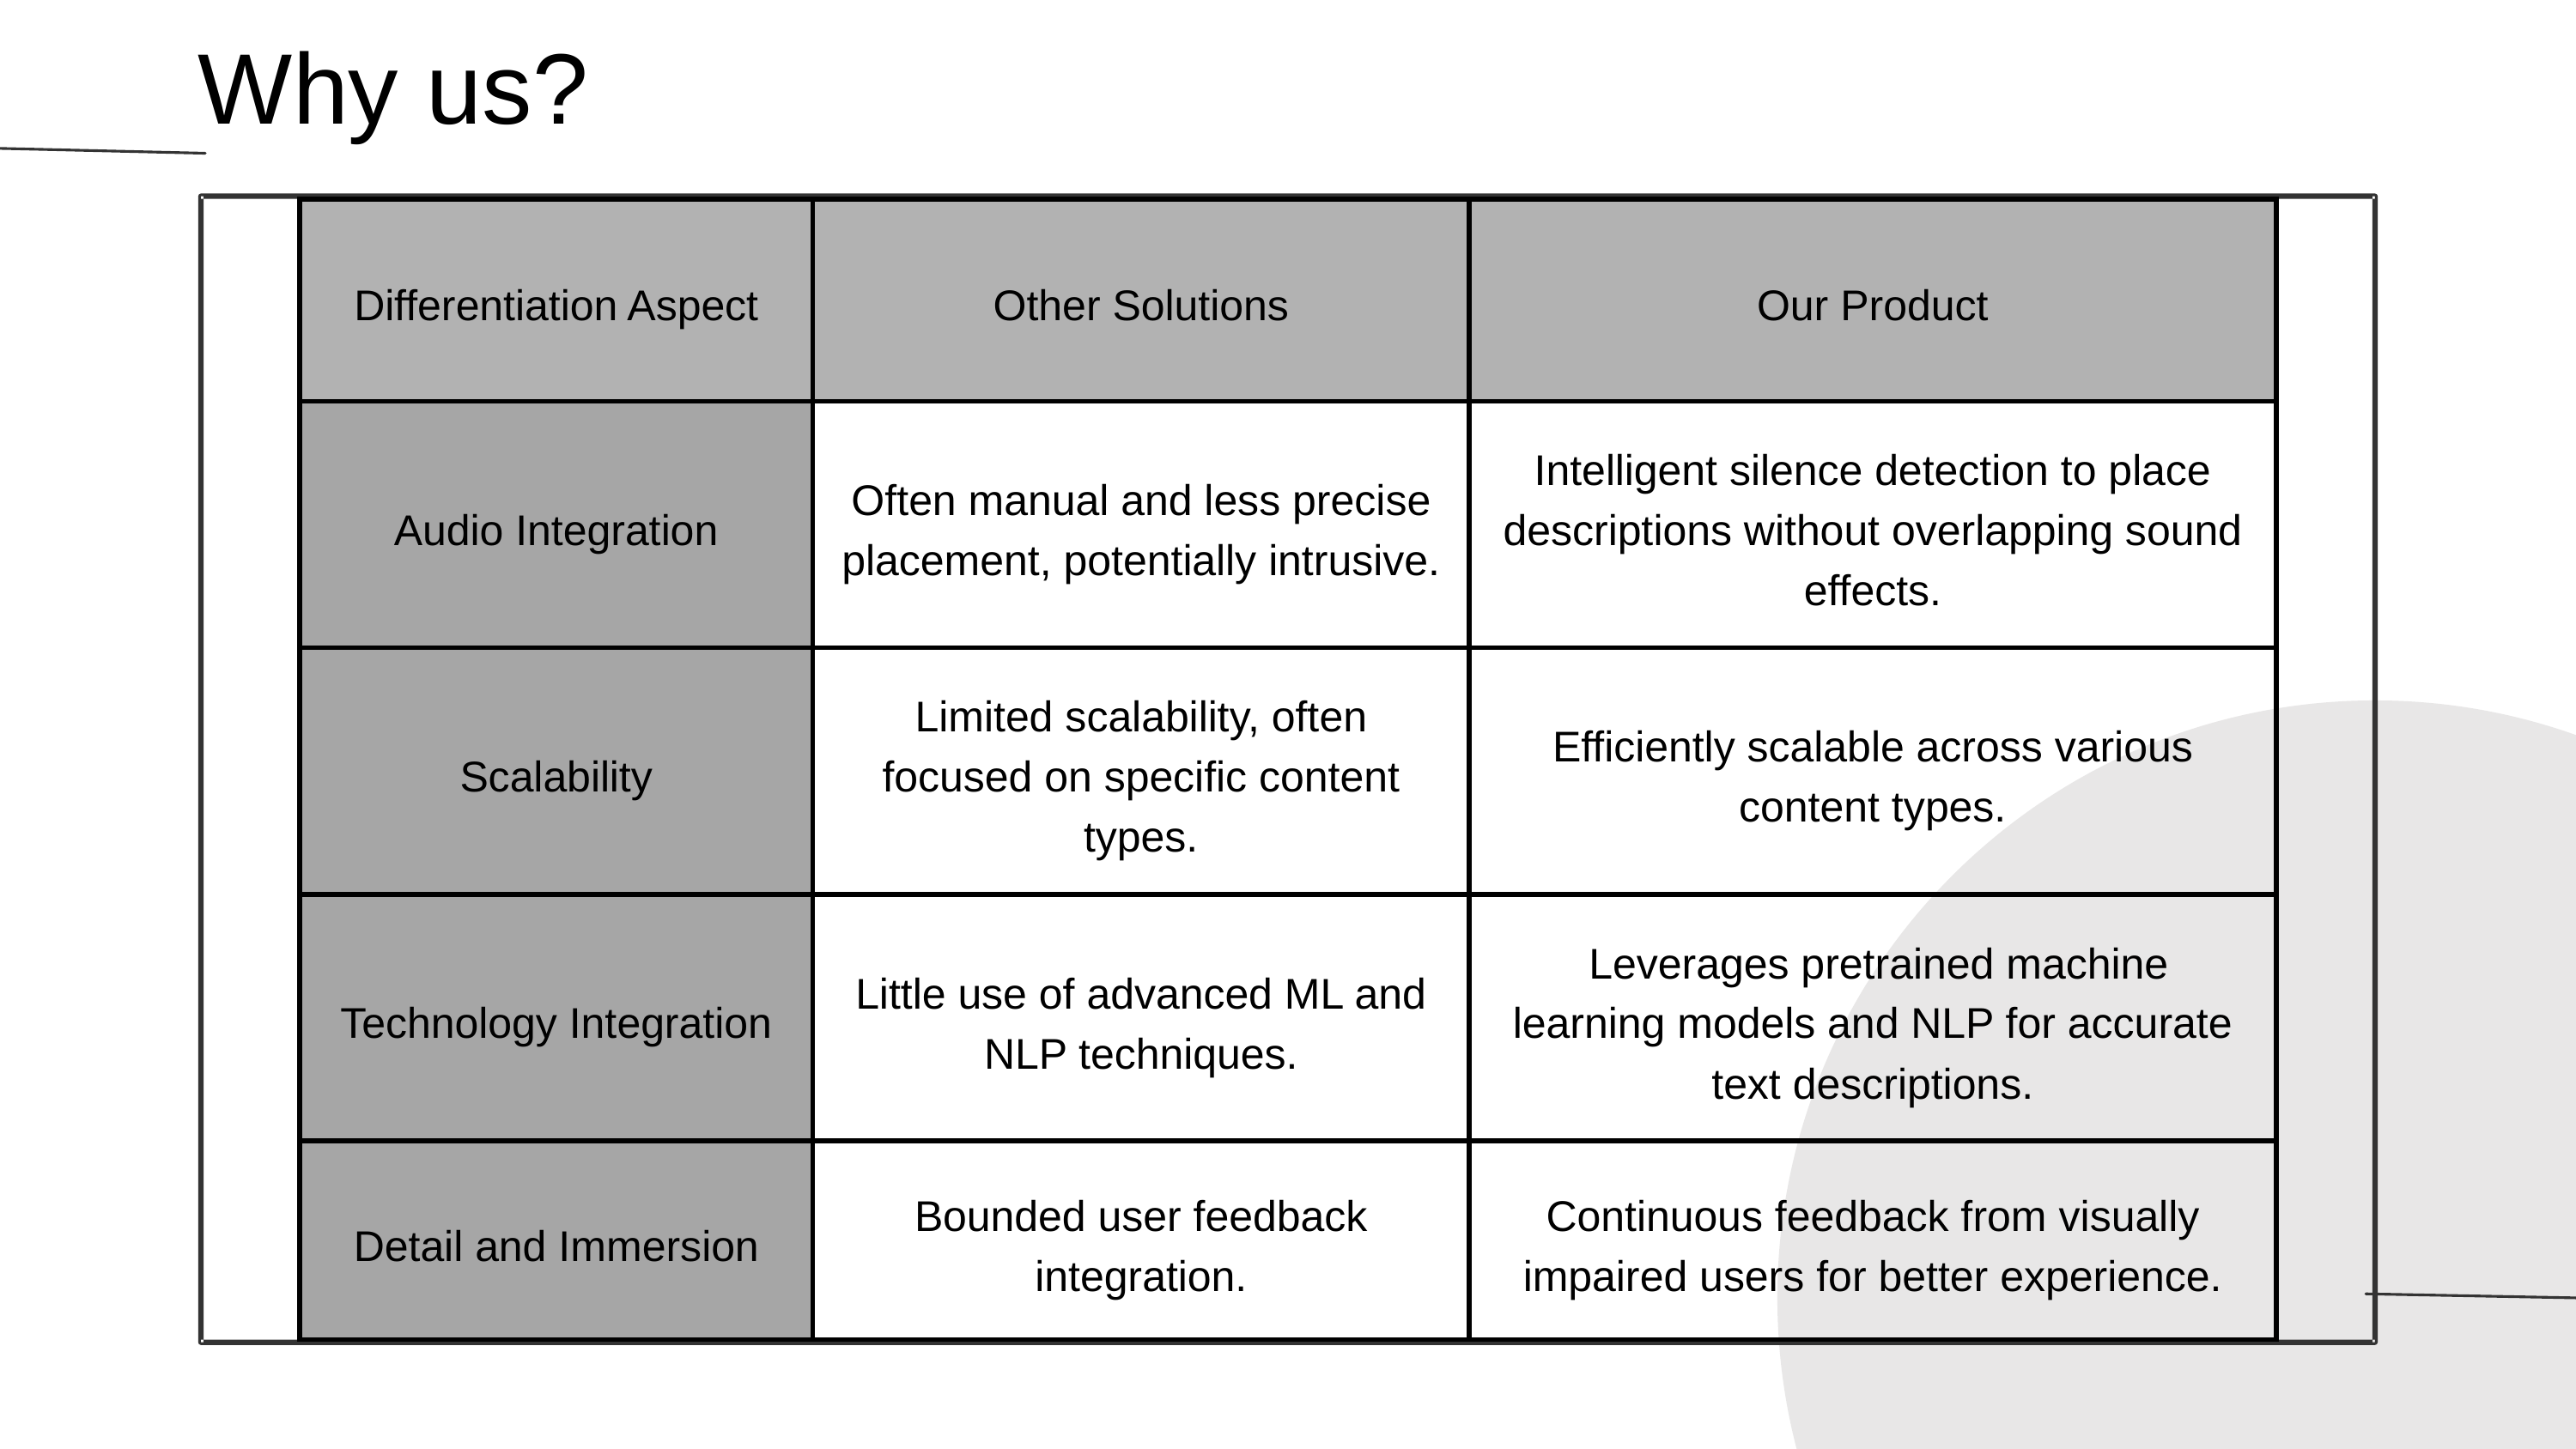

Why us?

| Differentiation Aspect | Other Solutions | Our Product |
| --- | --- | --- |
| Audio Integration | Often manual and less precise placement, potentially intrusive. | Intelligent silence detection to place descriptions without overlapping sound effects. |
| Scalability | Limited scalability, often focused on specific content types. | Efficiently scalable across various content types. |
| Technology Integration | Little use of advanced ML and NLP techniques. | Leverages pretrained machine learning models and NLP for accurate text descriptions. |
| Detail and Immersion | Bounded user feedback integration. | Continuous feedback from visually impaired users for better experience. |